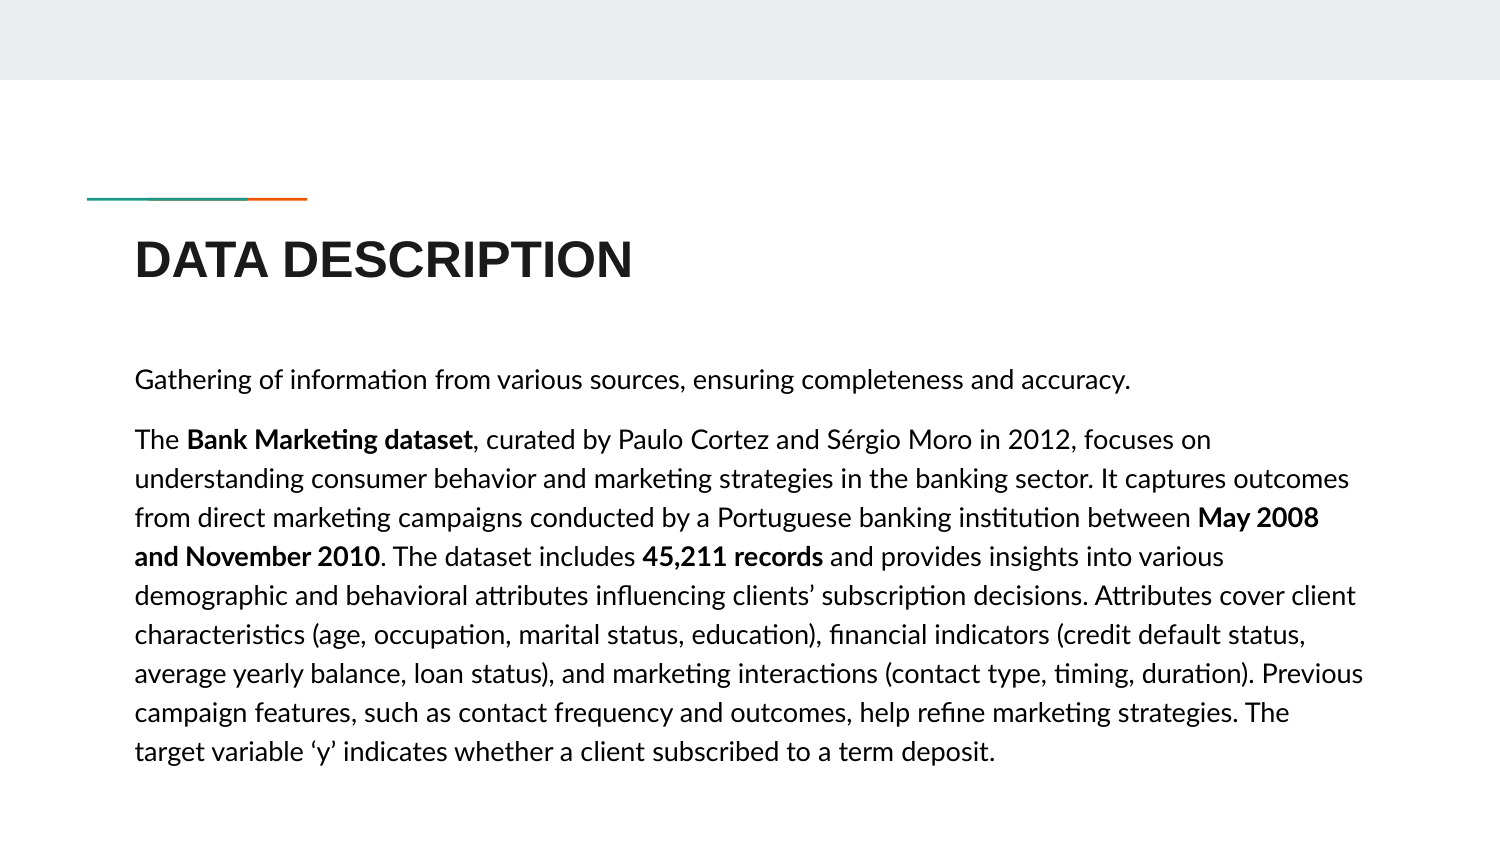

# DATA DESCRIPTION
Gathering of information from various sources, ensuring completeness and accuracy.
The Bank Marketing dataset, curated by Paulo Cortez and Sérgio Moro in 2012, focuses on understanding consumer behavior and marketing strategies in the banking sector. It captures outcomes from direct marketing campaigns conducted by a Portuguese banking institution between May 2008 and November 2010. The dataset includes 45,211 records and provides insights into various demographic and behavioral attributes influencing clients’ subscription decisions. Attributes cover client characteristics (age, occupation, marital status, education), financial indicators (credit default status, average yearly balance, loan status), and marketing interactions (contact type, timing, duration). Previous campaign features, such as contact frequency and outcomes, help refine marketing strategies. The target variable ‘y’ indicates whether a client subscribed to a term deposit.